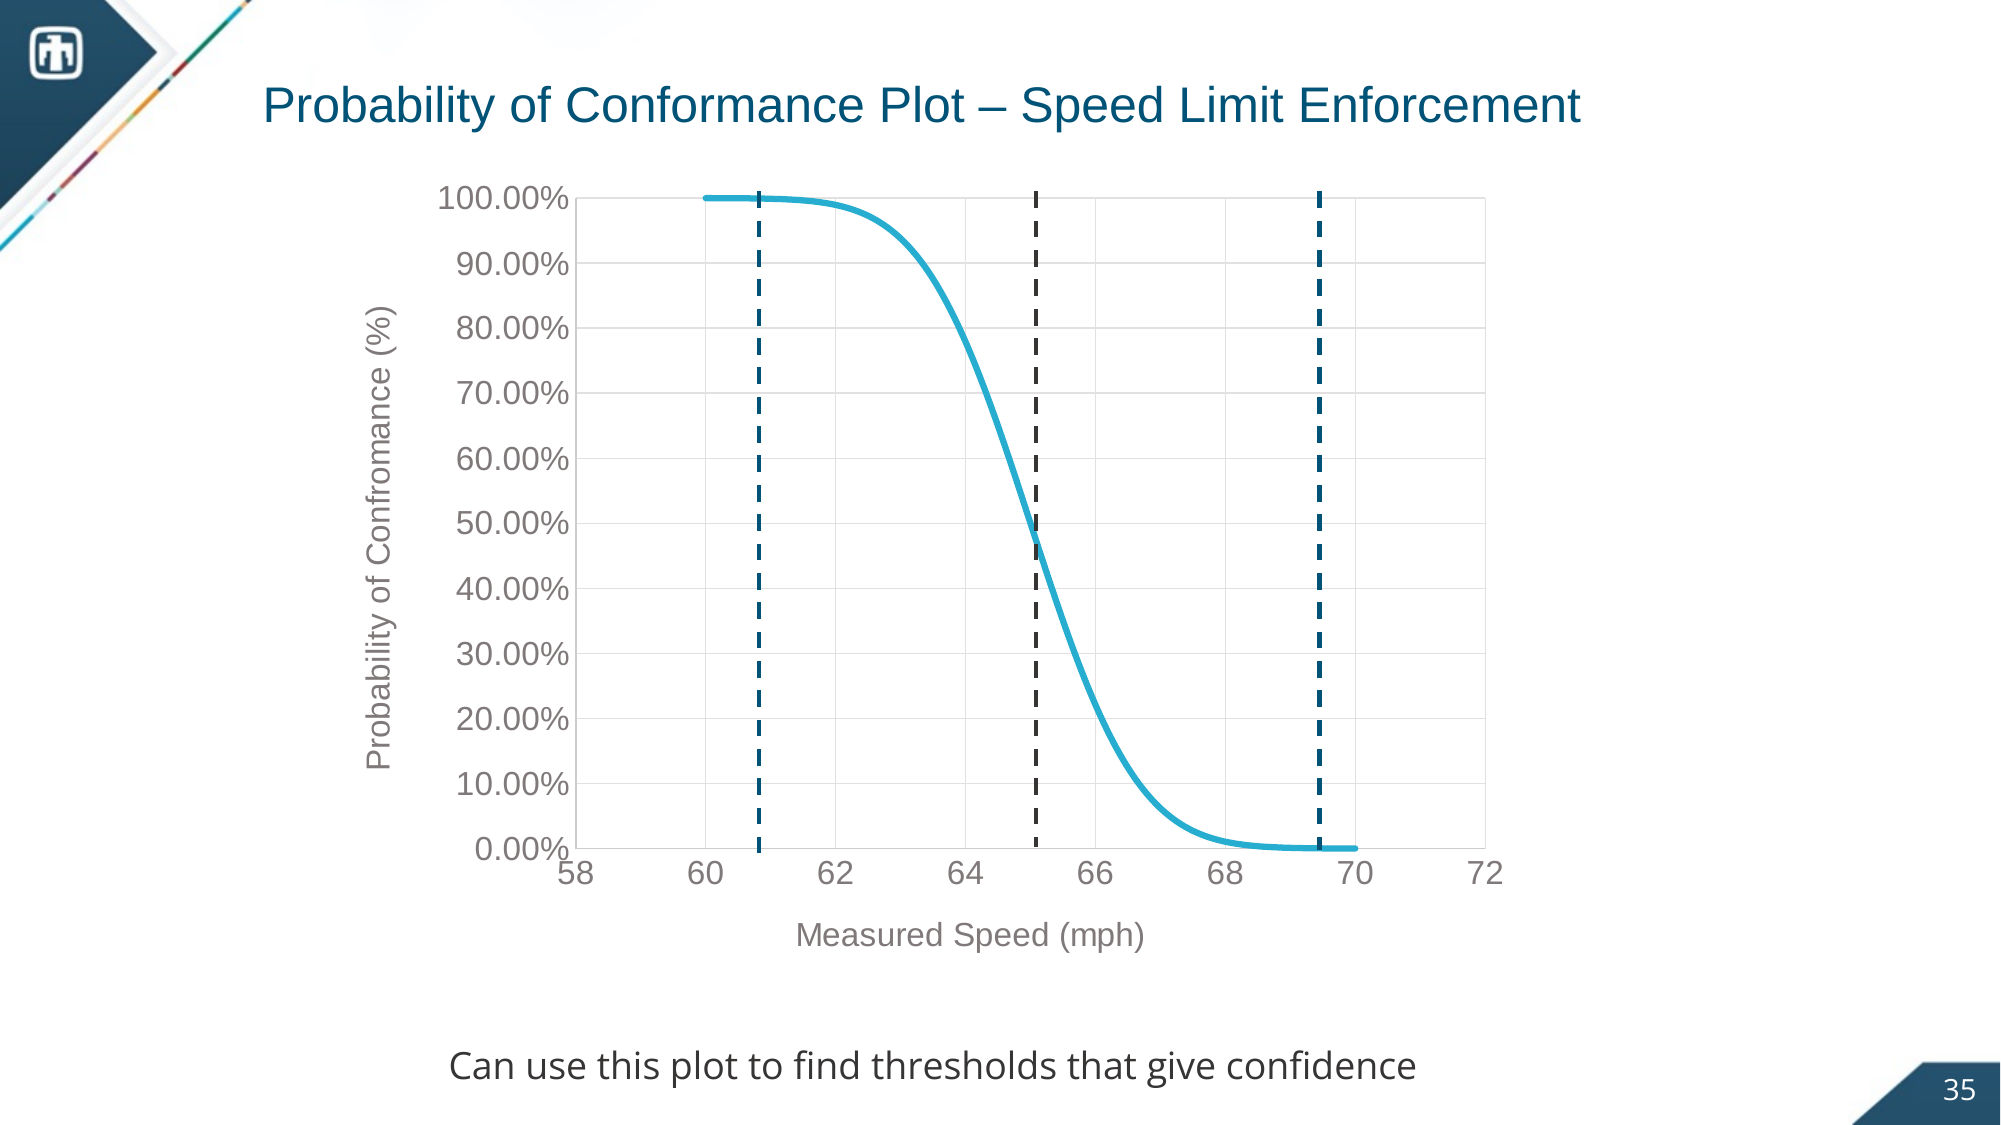

# Probability of Conformance Plot – Speed Limit Enforcement

### Chart

| Category |  |
|---|---|
Can use this plot to find thresholds that give confidence
35